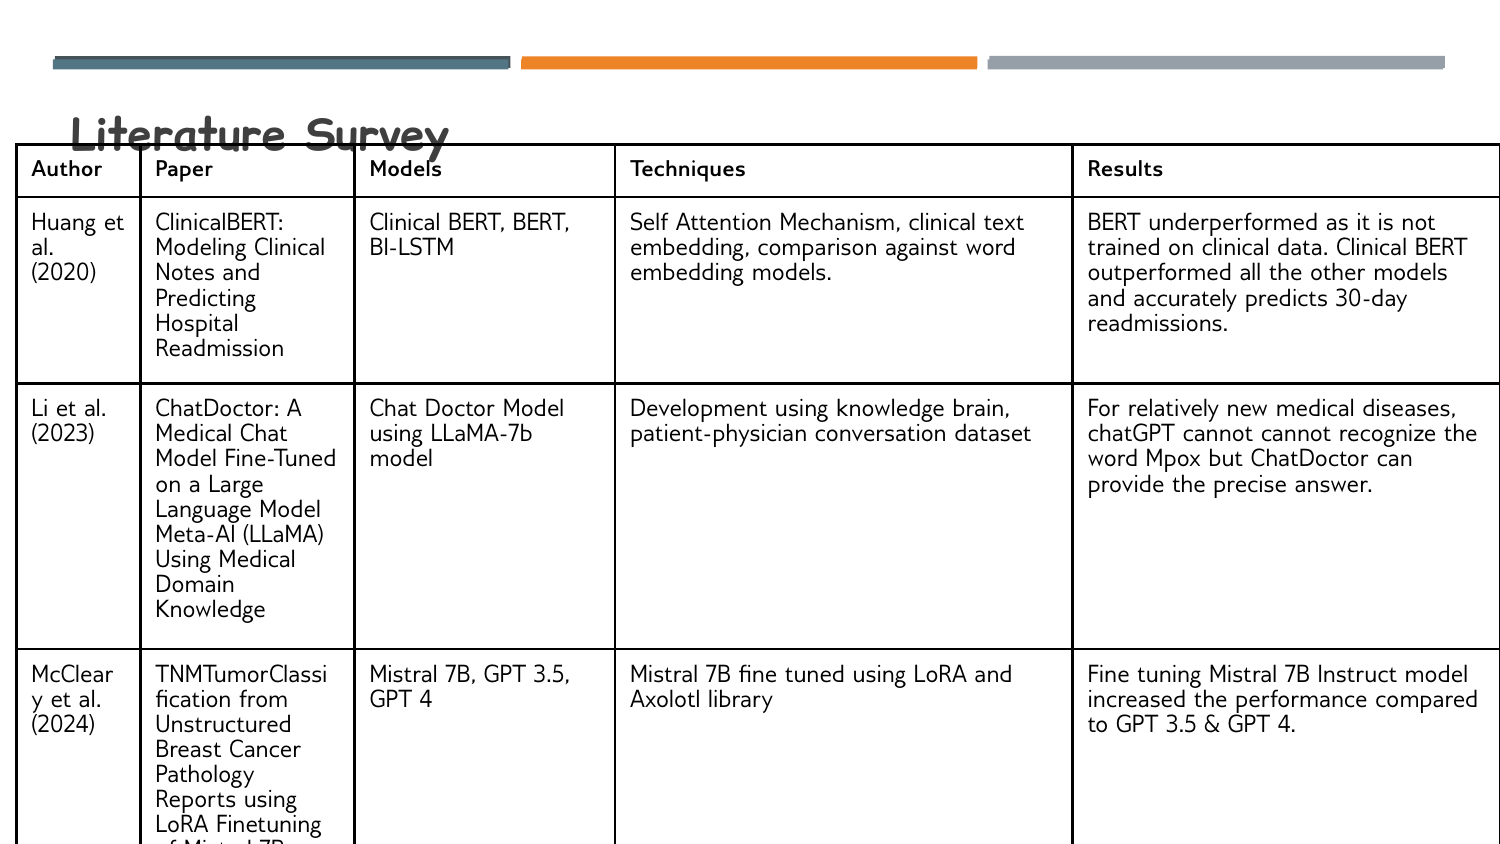

# Literature Survey

| Author | Paper | Models | Techniques | Results |
| --- | --- | --- | --- | --- |
| Huang et al. (2020) | ClinicalBERT: Modeling Clinical Notes and Predicting Hospital Readmission | Clinical BERT, BERT, BI-LSTM | Self Attention Mechanism, clinical text embedding, comparison against word embedding models. | BERT underperformed as it is not trained on clinical data. Clinical BERT outperformed all the other models and accurately predicts 30-day readmissions. |
| Li et al. (2023) | ChatDoctor: A Medical Chat Model Fine-Tuned on a Large Language Model Meta-AI (LLaMA) Using Medical Domain Knowledge | Chat Doctor Model using LLaMA-7b model | Development using knowledge brain, patient-physician conversation dataset | For relatively new medical diseases, chatGPT cannot cannot recognize the word Mpox but ChatDoctor can provide the precise answer. |
| McCleary et al. (2024) | TNMTumorClassification from Unstructured Breast Cancer Pathology Reports using LoRA Finetuning of Mistral 7B | Mistral 7B, GPT 3.5, GPT 4 | Mistral 7B fine tuned using LoRA and Axolotl library | Fine tuning Mistral 7B Instruct model increased the performance compared to GPT 3.5 & GPT 4. |